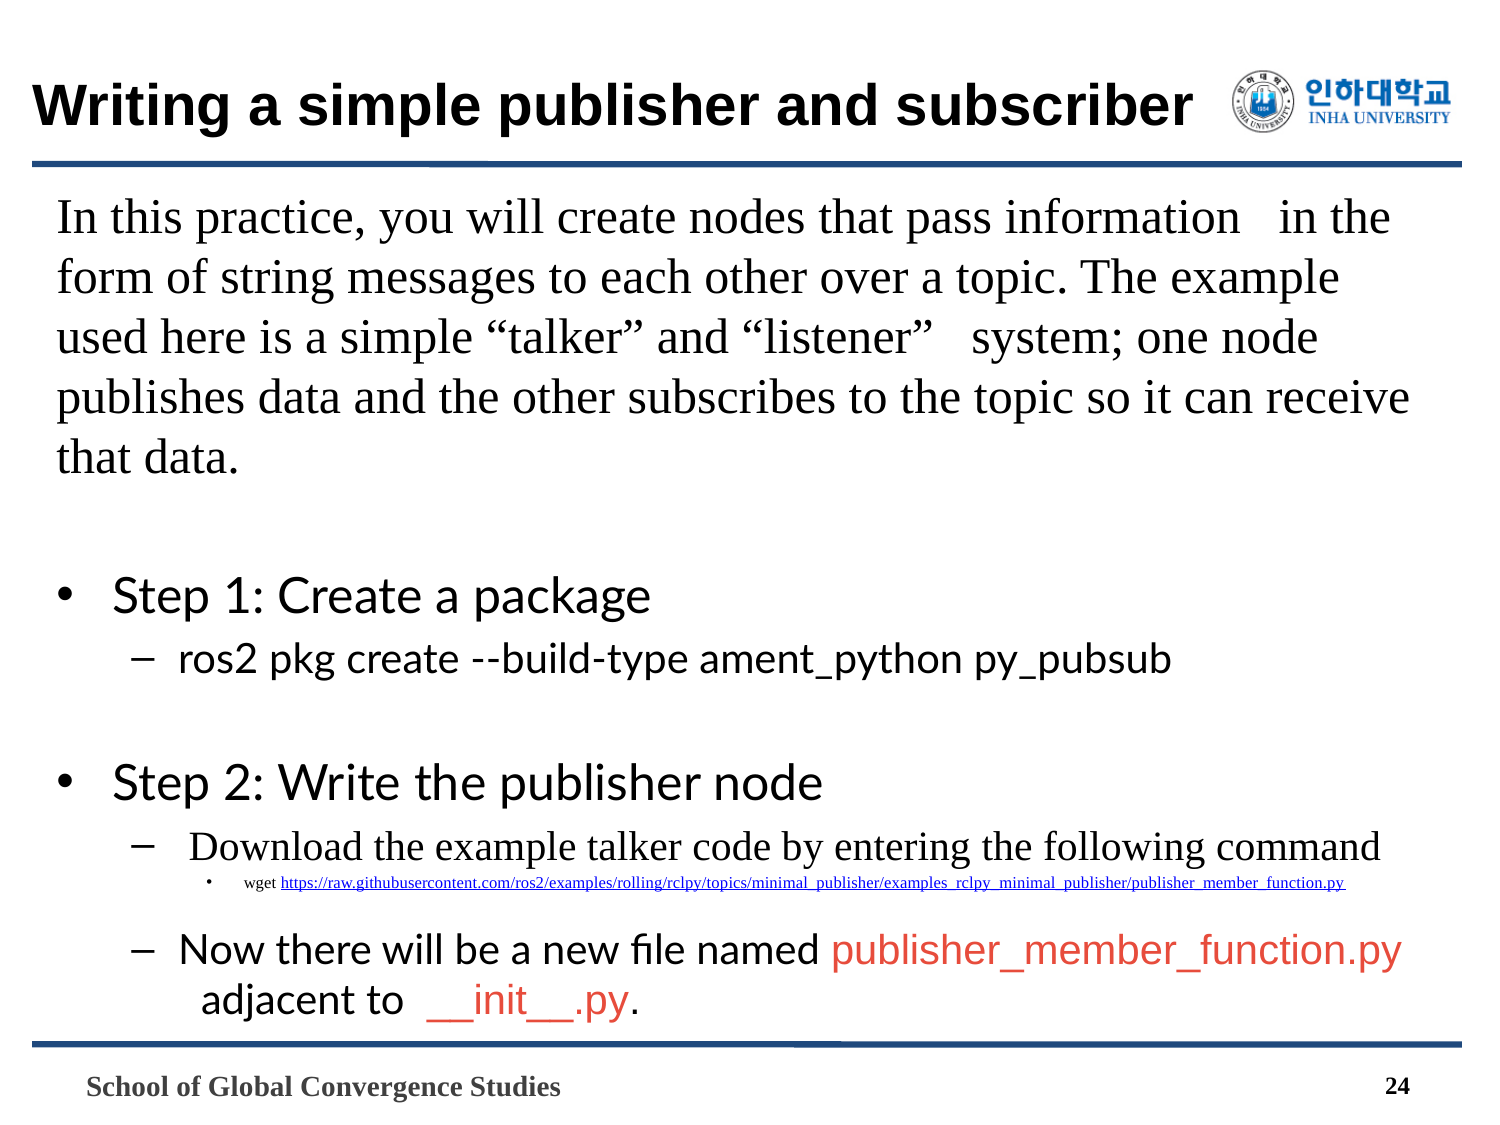

# Writing a simple publisher and subscriber
In this practice, you will create nodes that pass information   in the form of string messages to each other over a topic. The example used here is a simple “talker” and “listener”   system; one node publishes data and the other subscribes to the topic so it can receive that data.

Step 1: Create a package
ros2 pkg create --build-type ament_python py_pubsub

Step 2: Write the publisher node
 Download the example talker code by entering the following command
wget https://raw.githubusercontent.com/ros2/examples/rolling/rclpy/topics/minimal_publisher/examples_rclpy_minimal_publisher/publisher_member_function.py

Now there will be a new file named publisher_member_function.py      adjacent to  __init__.py.
24